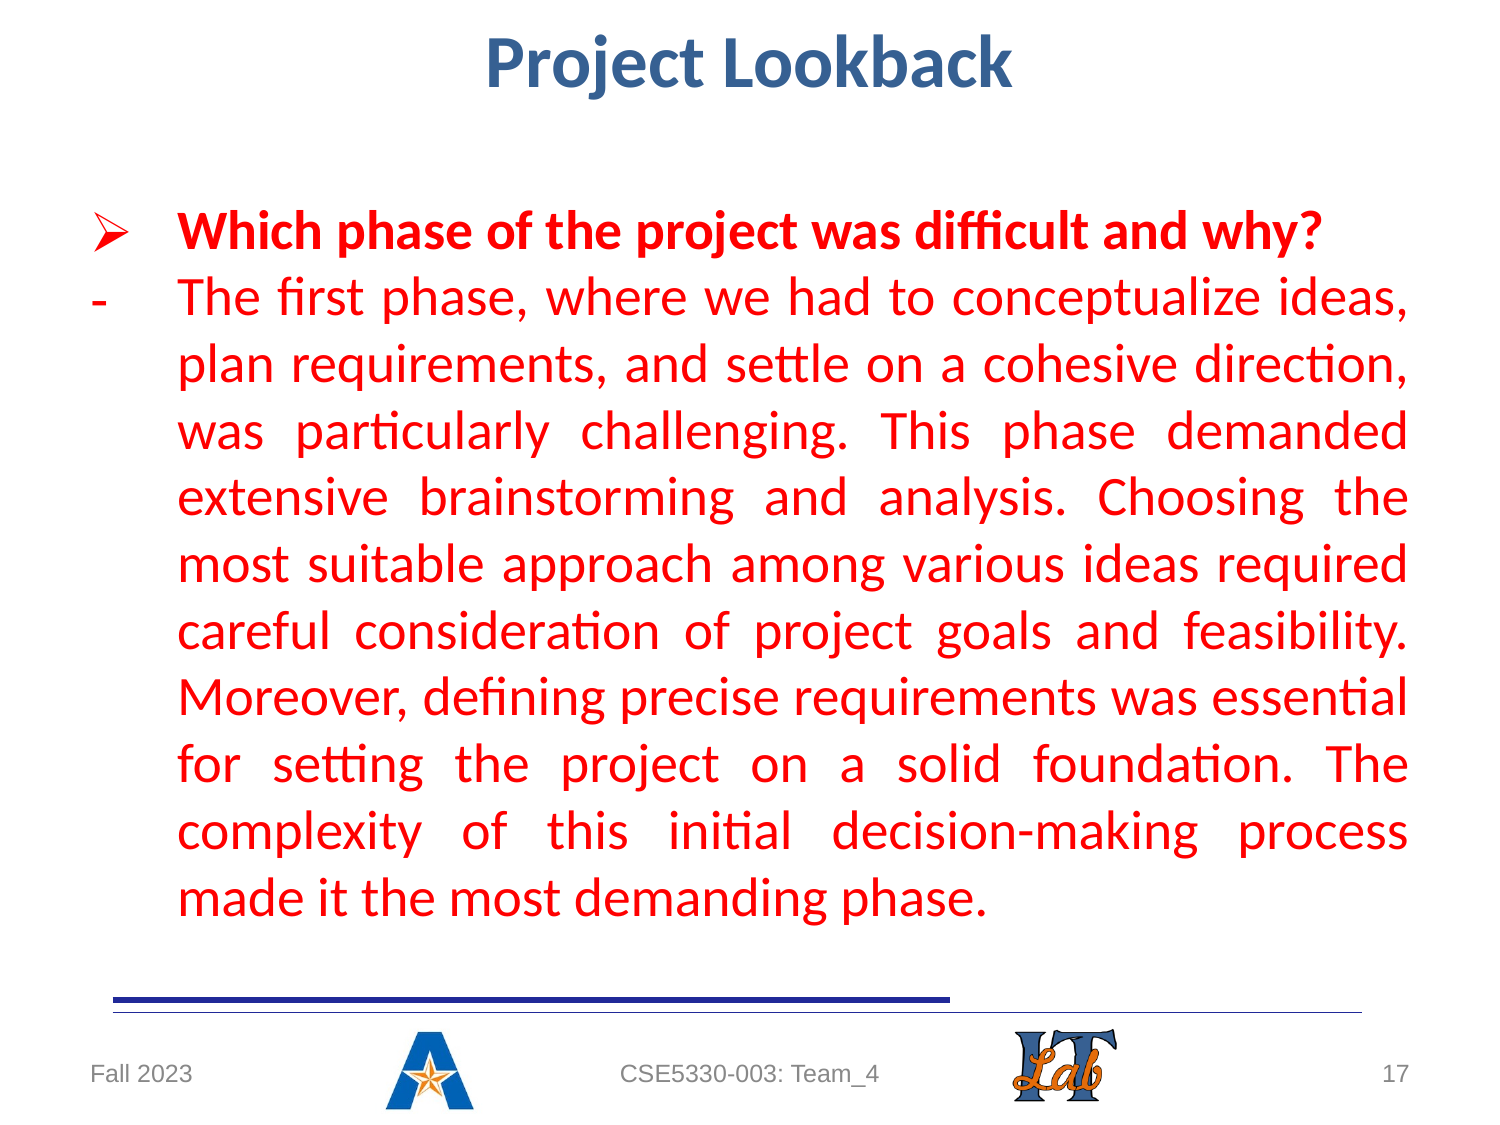

# Project Lookback

Which phase of the project was difficult and why?
The first phase, where we had to conceptualize ideas, plan requirements, and settle on a cohesive direction, was particularly challenging. This phase demanded extensive brainstorming and analysis. Choosing the most suitable approach among various ideas required careful consideration of project goals and feasibility. Moreover, defining precise requirements was essential for setting the project on a solid foundation. The complexity of this initial decision-making process made it the most demanding phase.

Fall 2023
CSE5330-003: Team_4
17